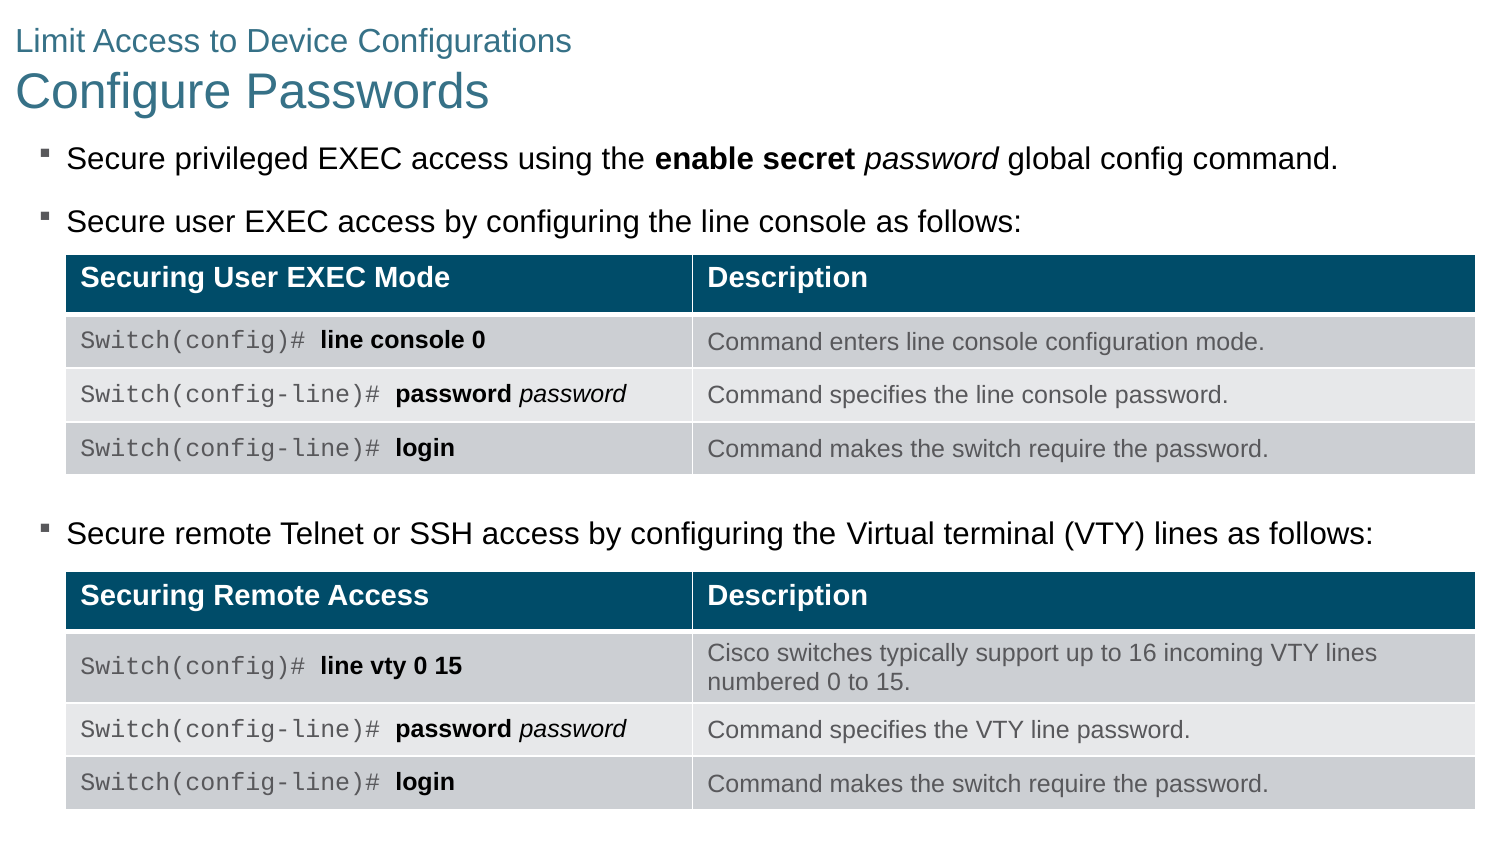

# Limit Access to Device Configurations Configure Passwords
Secure privileged EXEC access using the enable secret password global config command.
Secure user EXEC access by configuring the line console as follows:

Secure remote Telnet or SSH access by configuring the Virtual terminal (VTY) lines as follows:
| Securing User EXEC Mode | Description |
| --- | --- |
| Switch(config)# line console 0 | Command enters line console configuration mode. |
| Switch(config-line)# password password | Command specifies the line console password. |
| Switch(config-line)# login | Command makes the switch require the password. |
| Securing Remote Access | Description |
| --- | --- |
| Switch(config)# line vty 0 15 | Cisco switches typically support up to 16 incoming VTY lines numbered 0 to 15. |
| Switch(config-line)# password password | Command specifies the VTY line password. |
| Switch(config-line)# login | Command makes the switch require the password. |